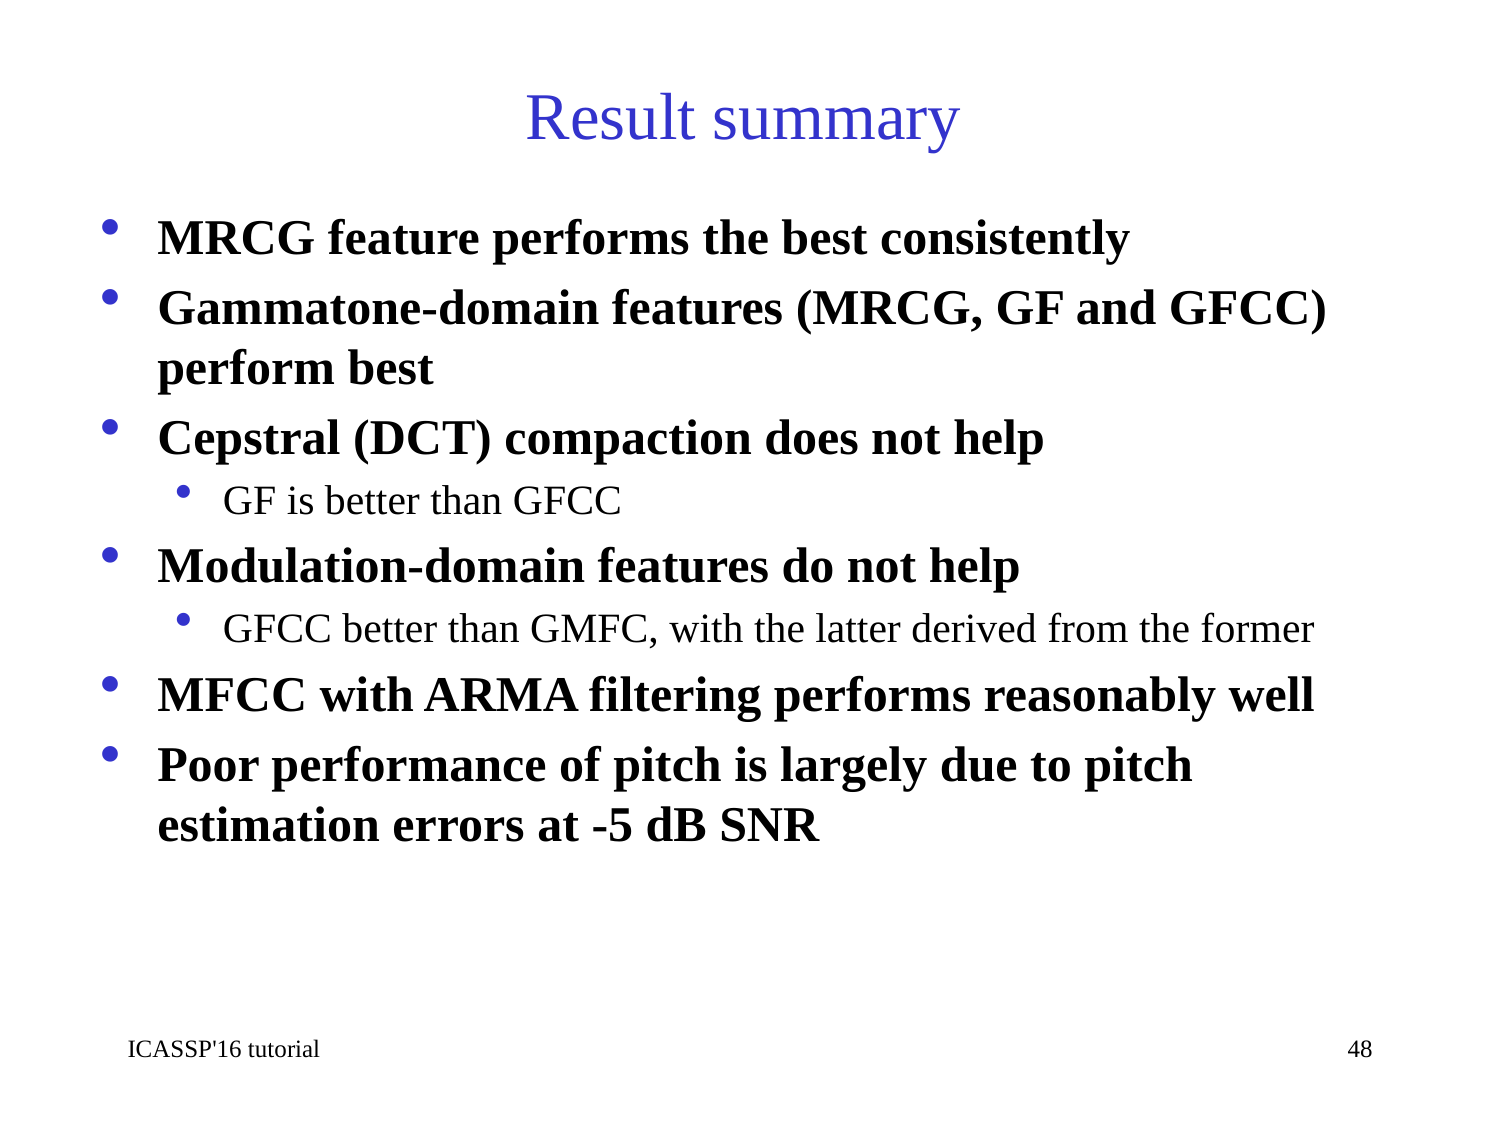

# Result summary
MRCG feature performs the best consistently
Gammatone-domain features (MRCG, GF and GFCC) perform best
Cepstral (DCT) compaction does not help
GF is better than GFCC
Modulation-domain features do not help
GFCC better than GMFC, with the latter derived from the former
MFCC with ARMA filtering performs reasonably well
Poor performance of pitch is largely due to pitch estimation errors at -5 dB SNR

ICASSP'16 tutorial
48